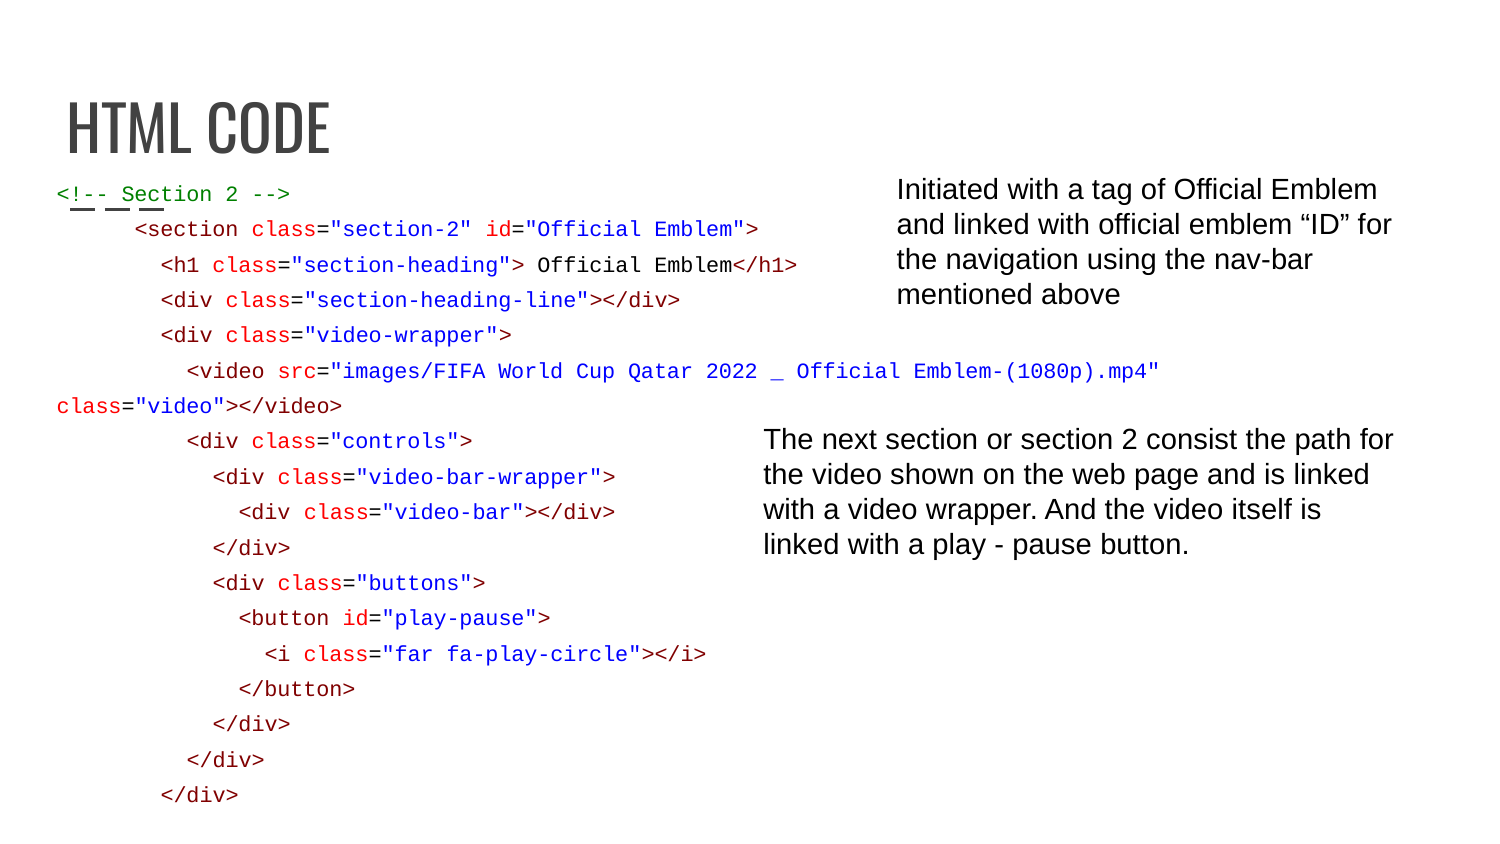

# HTML CODE
<!-- Section 2 -->
      <section class="section-2" id="Official Emblem">
        <h1 class="section-heading"> Official Emblem</h1>
        <div class="section-heading-line"></div>
        <div class="video-wrapper">
          <video src="images/FIFA World Cup Qatar 2022 _ Official Emblem-(1080p).mp4" class="video"></video>
          <div class="controls">
            <div class="video-bar-wrapper">
              <div class="video-bar"></div>
            </div>
            <div class="buttons">
              <button id="play-pause">
                <i class="far fa-play-circle"></i>
              </button>
            </div>
          </div>
        </div>

Initiated with a tag of Official Emblem and linked with official emblem “ID” for the navigation using the nav-bar mentioned above
The next section or section 2 consist the path for the video shown on the web page and is linked with a video wrapper. And the video itself is linked with a play - pause button.